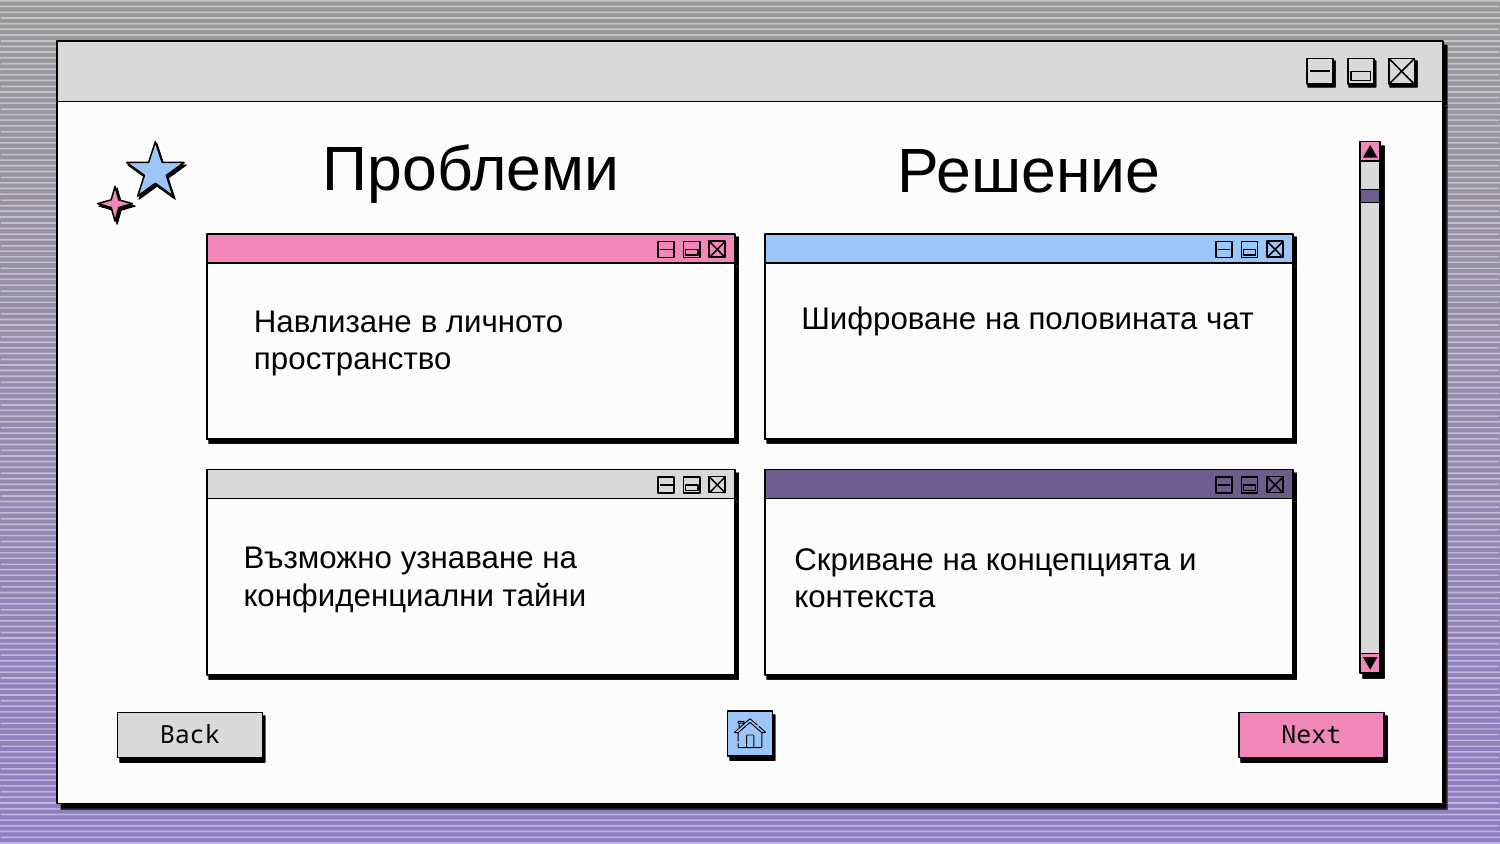

Проблеми
Решение

00

Шифроване на половината чат
Навлизане в личното пространство

Възможно узнаване на конфиденциални тайни
Скриване на концепцията и контекста

Back
Next